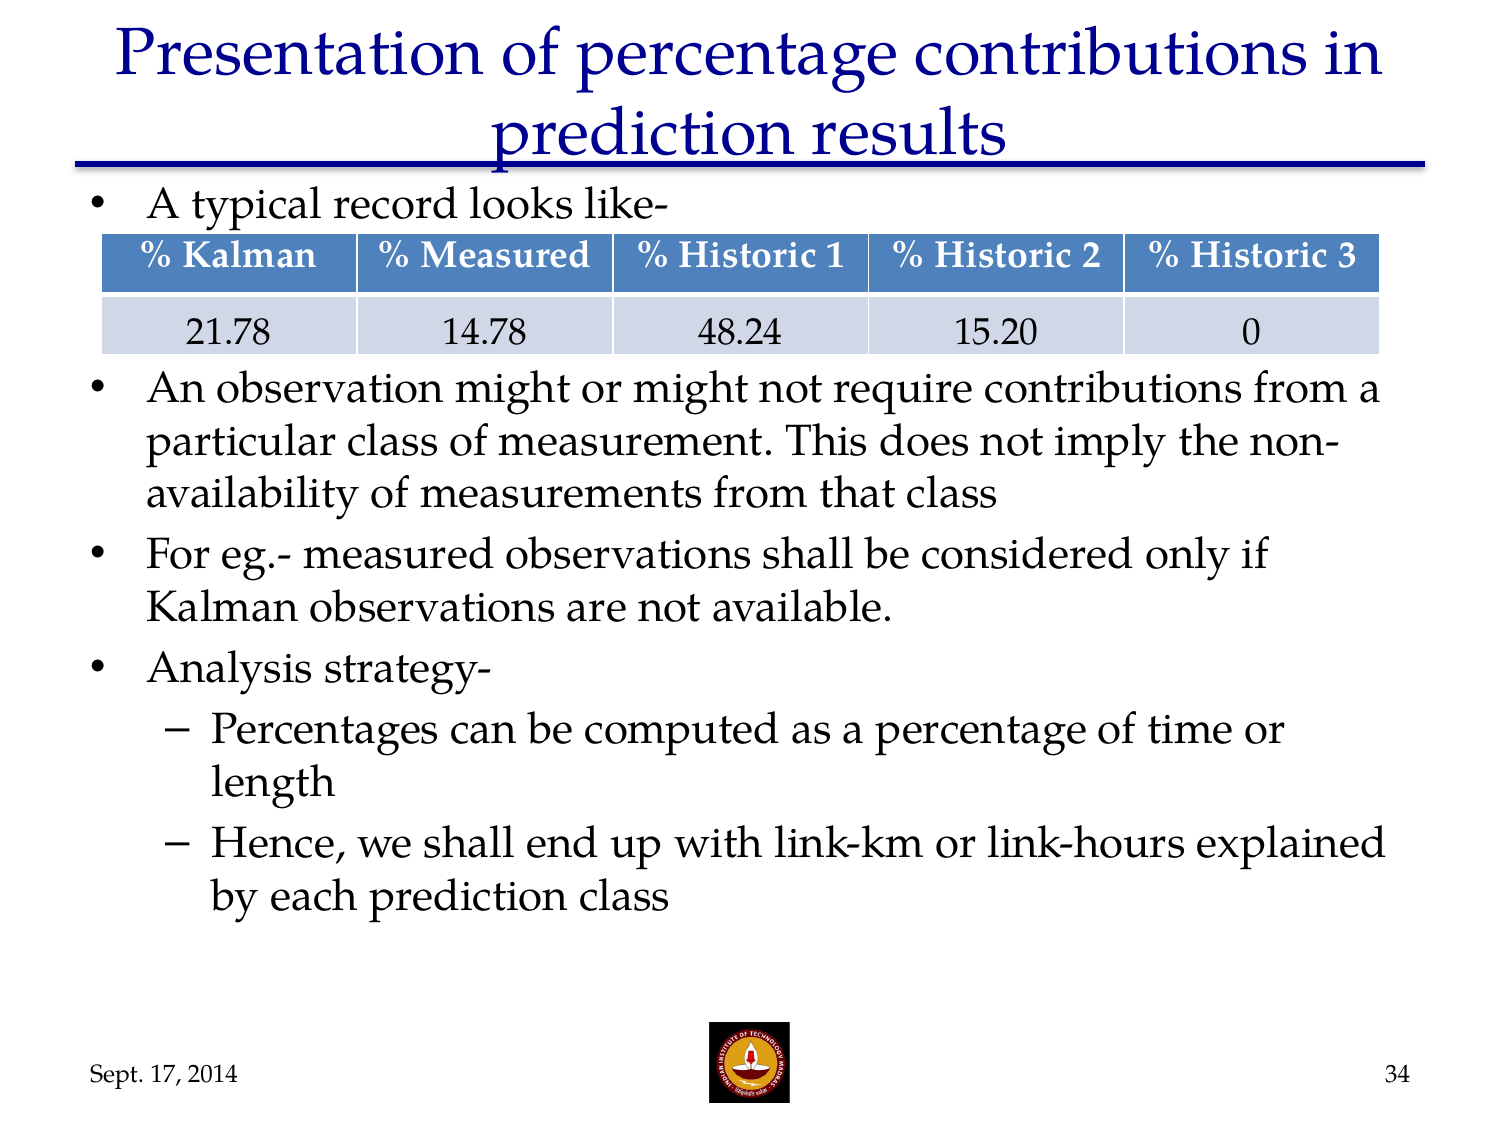

# Presentation of percentage contributions in prediction results
A typical record looks like-

An observation might or might not require contributions from a particular class of measurement. This does not imply the non-availability of measurements from that class
For eg.- measured observations shall be considered only if Kalman observations are not available.
Analysis strategy-
Percentages can be computed as a percentage of time or length
Hence, we shall end up with link-km or link-hours explained by each prediction class
| % Kalman | % Measured | % Historic 1 | % Historic 2 | % Historic 3 |
| --- | --- | --- | --- | --- |
| 21.78 | 14.78 | 48.24 | 15.20 | 0 |
Sept. 17, 2014
34